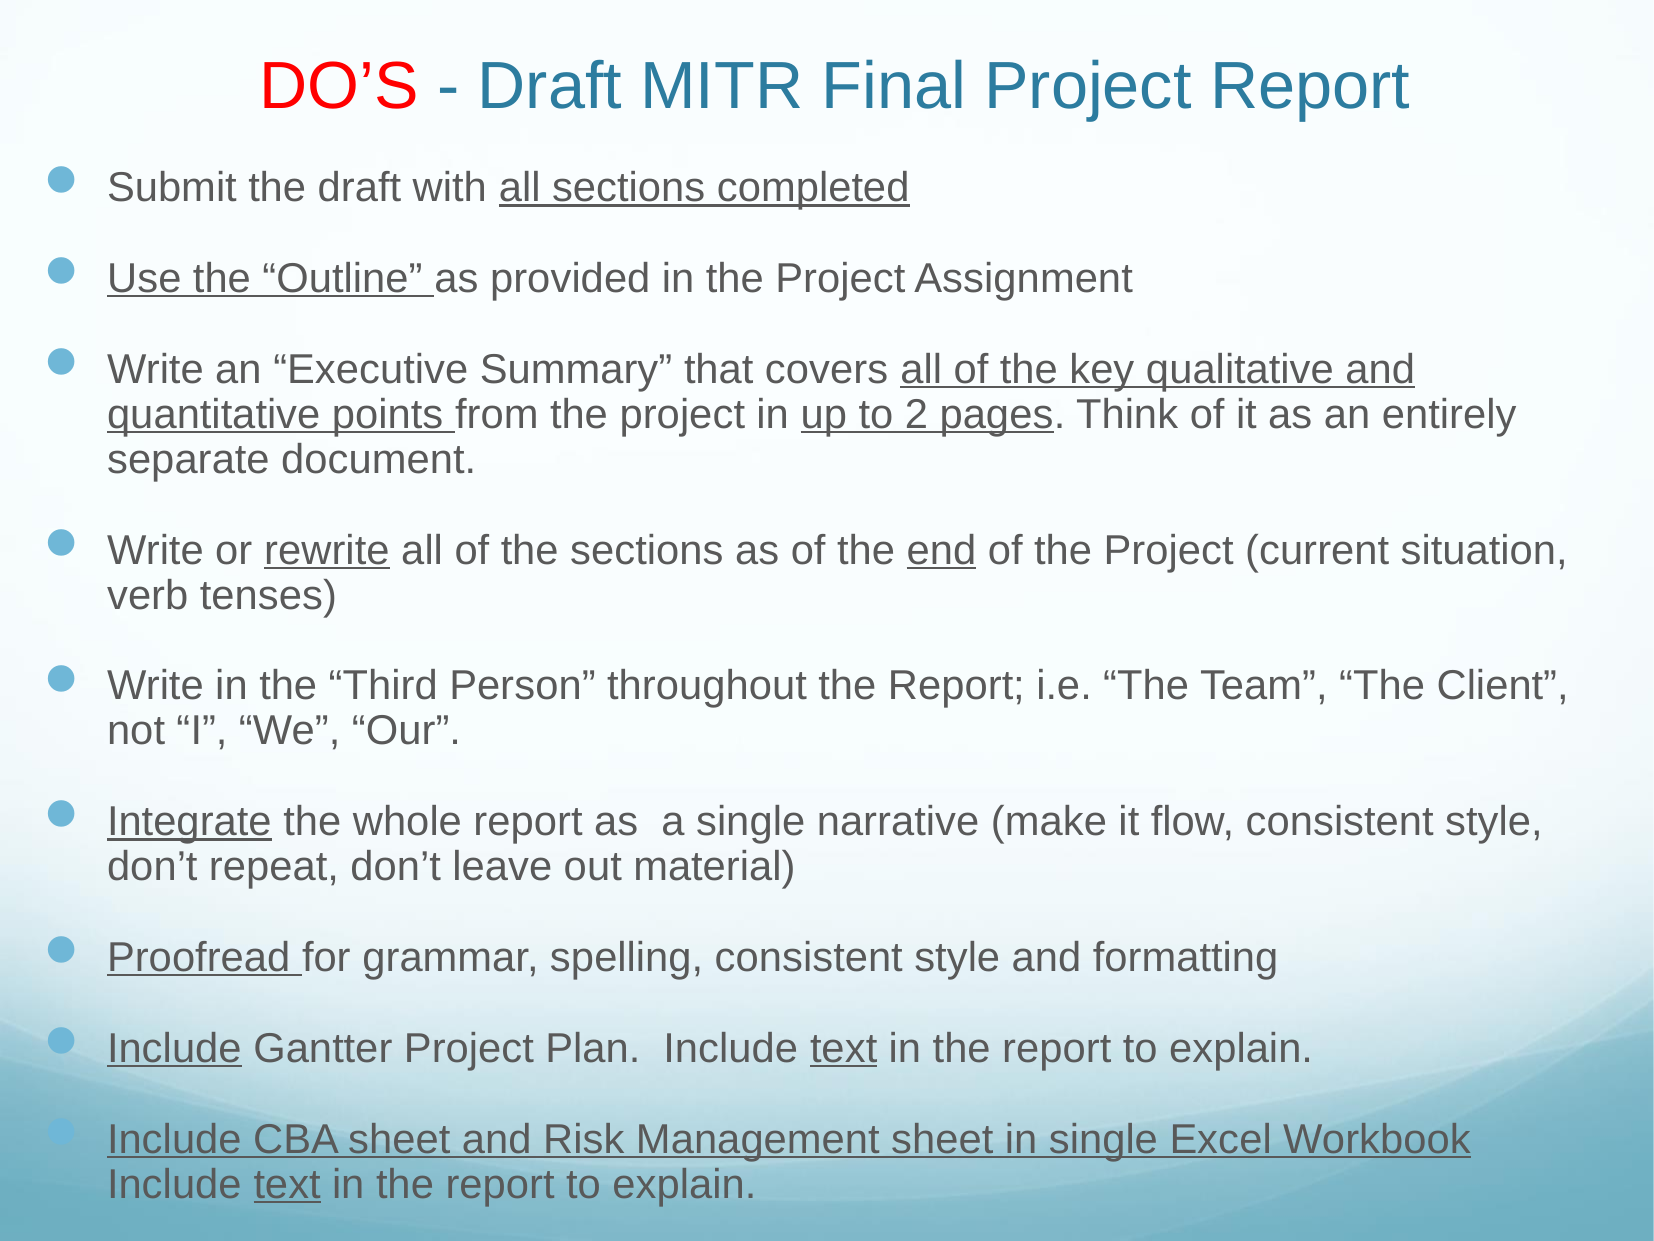

# DO’S - Draft MITR Final Project Report
Submit the draft with all sections completed
Use the “Outline” as provided in the Project Assignment
Write an “Executive Summary” that covers all of the key qualitative and quantitative points from the project in up to 2 pages. Think of it as an entirely separate document.
Write or rewrite all of the sections as of the end of the Project (current situation, verb tenses)
Write in the “Third Person” throughout the Report; i.e. “The Team”, “The Client”, not “I”, “We”, “Our”.
Integrate the whole report as  a single narrative (make it flow, consistent style, don’t repeat, don’t leave out material)
Proofread for grammar, spelling, consistent style and formatting
Include Gantter Project Plan.  Include text in the report to explain.
Include CBA sheet and Risk Management sheet in single Excel Workbook  Include text in the report to explain.